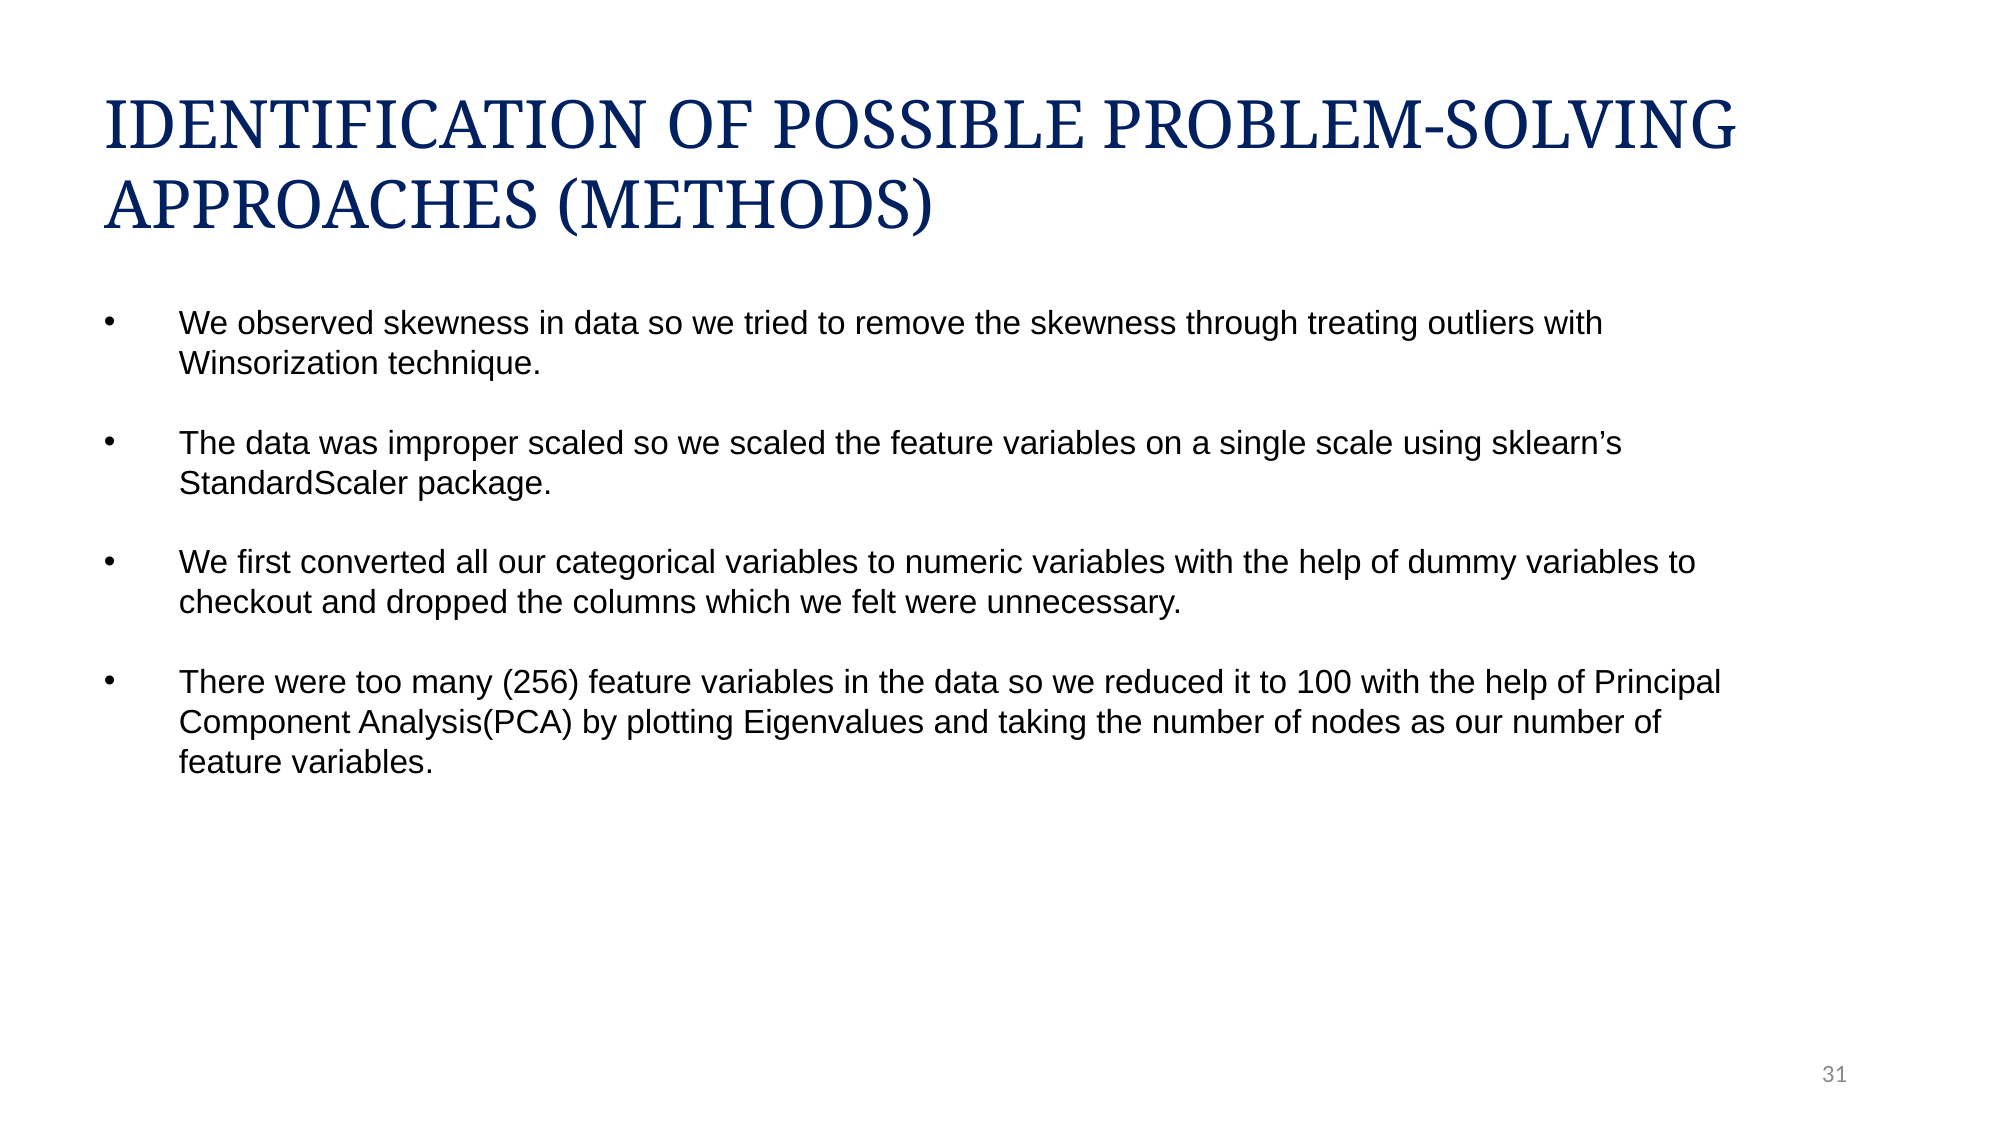

IDENTIFICATION OF POSSIBLE PROBLEM-SOLVING APPROACHES (METHODS)
We observed skewness in data so we tried to remove the skewness through treating outliers with Winsorization technique.

The data was improper scaled so we scaled the feature variables on a single scale using sklearn’s StandardScaler package.

We first converted all our categorical variables to numeric variables with the help of dummy variables to checkout and dropped the columns which we felt were unnecessary.

There were too many (256) feature variables in the data so we reduced it to 100 with the help of Principal Component Analysis(PCA) by plotting Eigenvalues and taking the number of nodes as our number of feature variables.

31